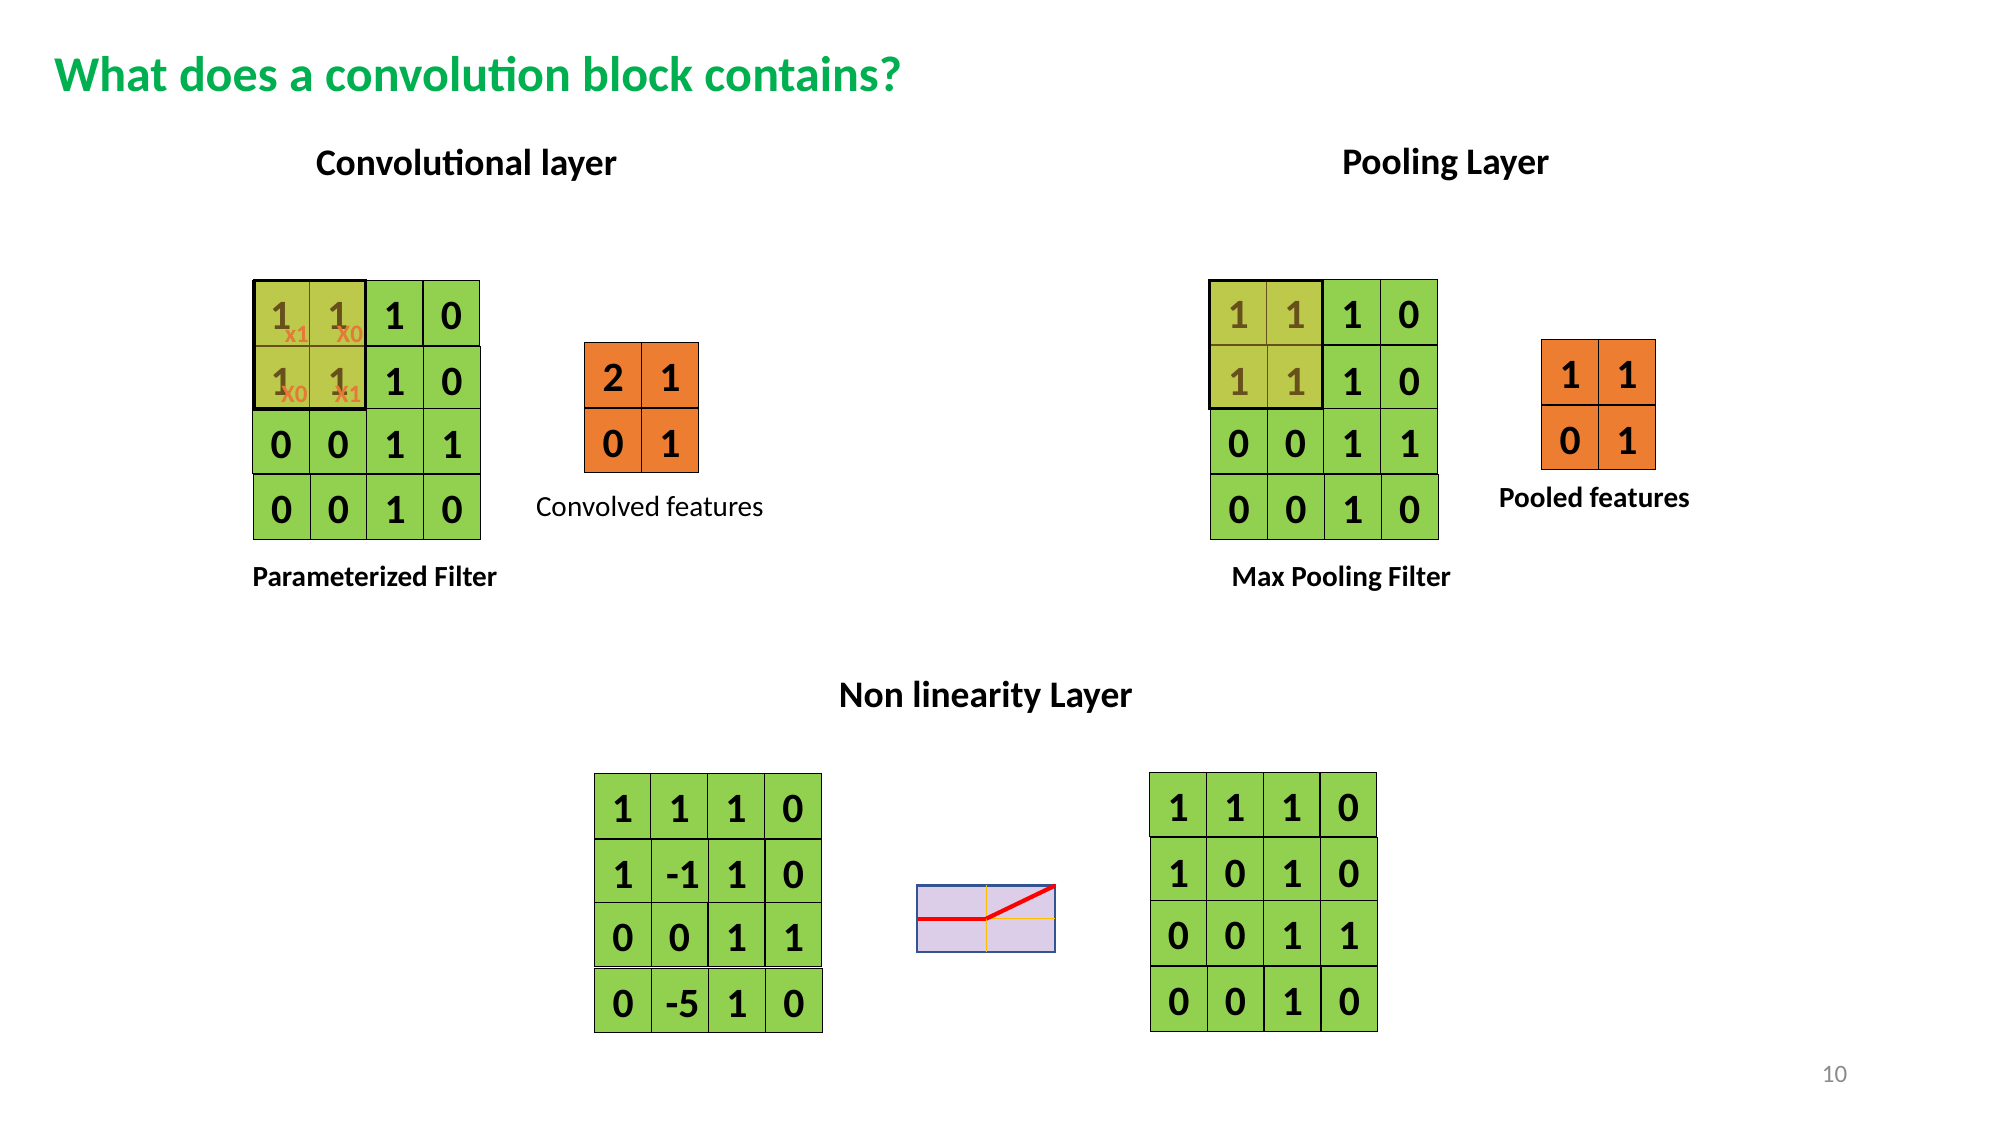

What does a convolution block contains?
Pooling Layer
Convolutional layer
1
1
1
0
1
1
1
0
0
0
1
1
0
0
1
0

1
1
1
0
1
1
1
0
0
0
1
1
0
0
1
0

X0
x1
X0
X1
1
1
2
1
0
1
0
1
 Pooled features
Convolved features
Parameterized Filter
Max Pooling Filter
Non linearity Layer
1
1
1
0
1
0
1
0
0
0
1
1
0
0
1
0
1
1
1
0
1
-1
1
0
0
0
1
1
0
-5
1
0

10